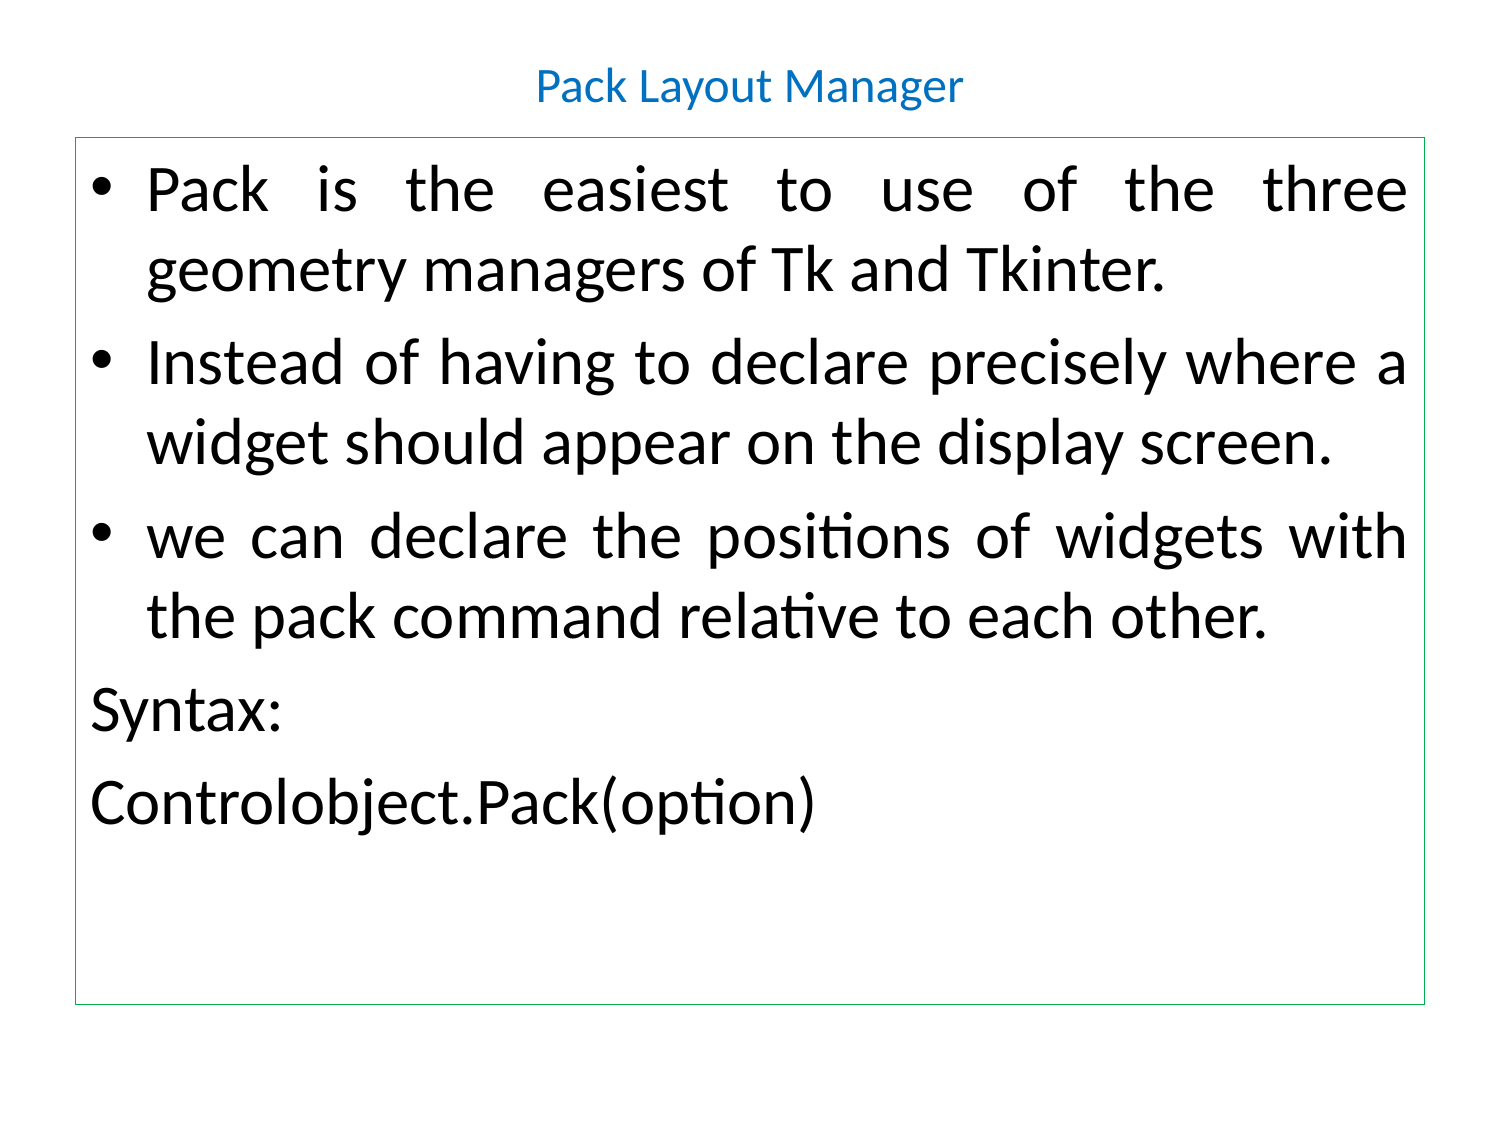

# Pack Layout Manager
Pack is the easiest to use of the three geometry managers of Tk and Tkinter.
Instead of having to declare precisely where a widget should appear on the display screen.
we can declare the positions of widgets with the pack command relative to each other.
Syntax:
Controlobject.Pack(option)